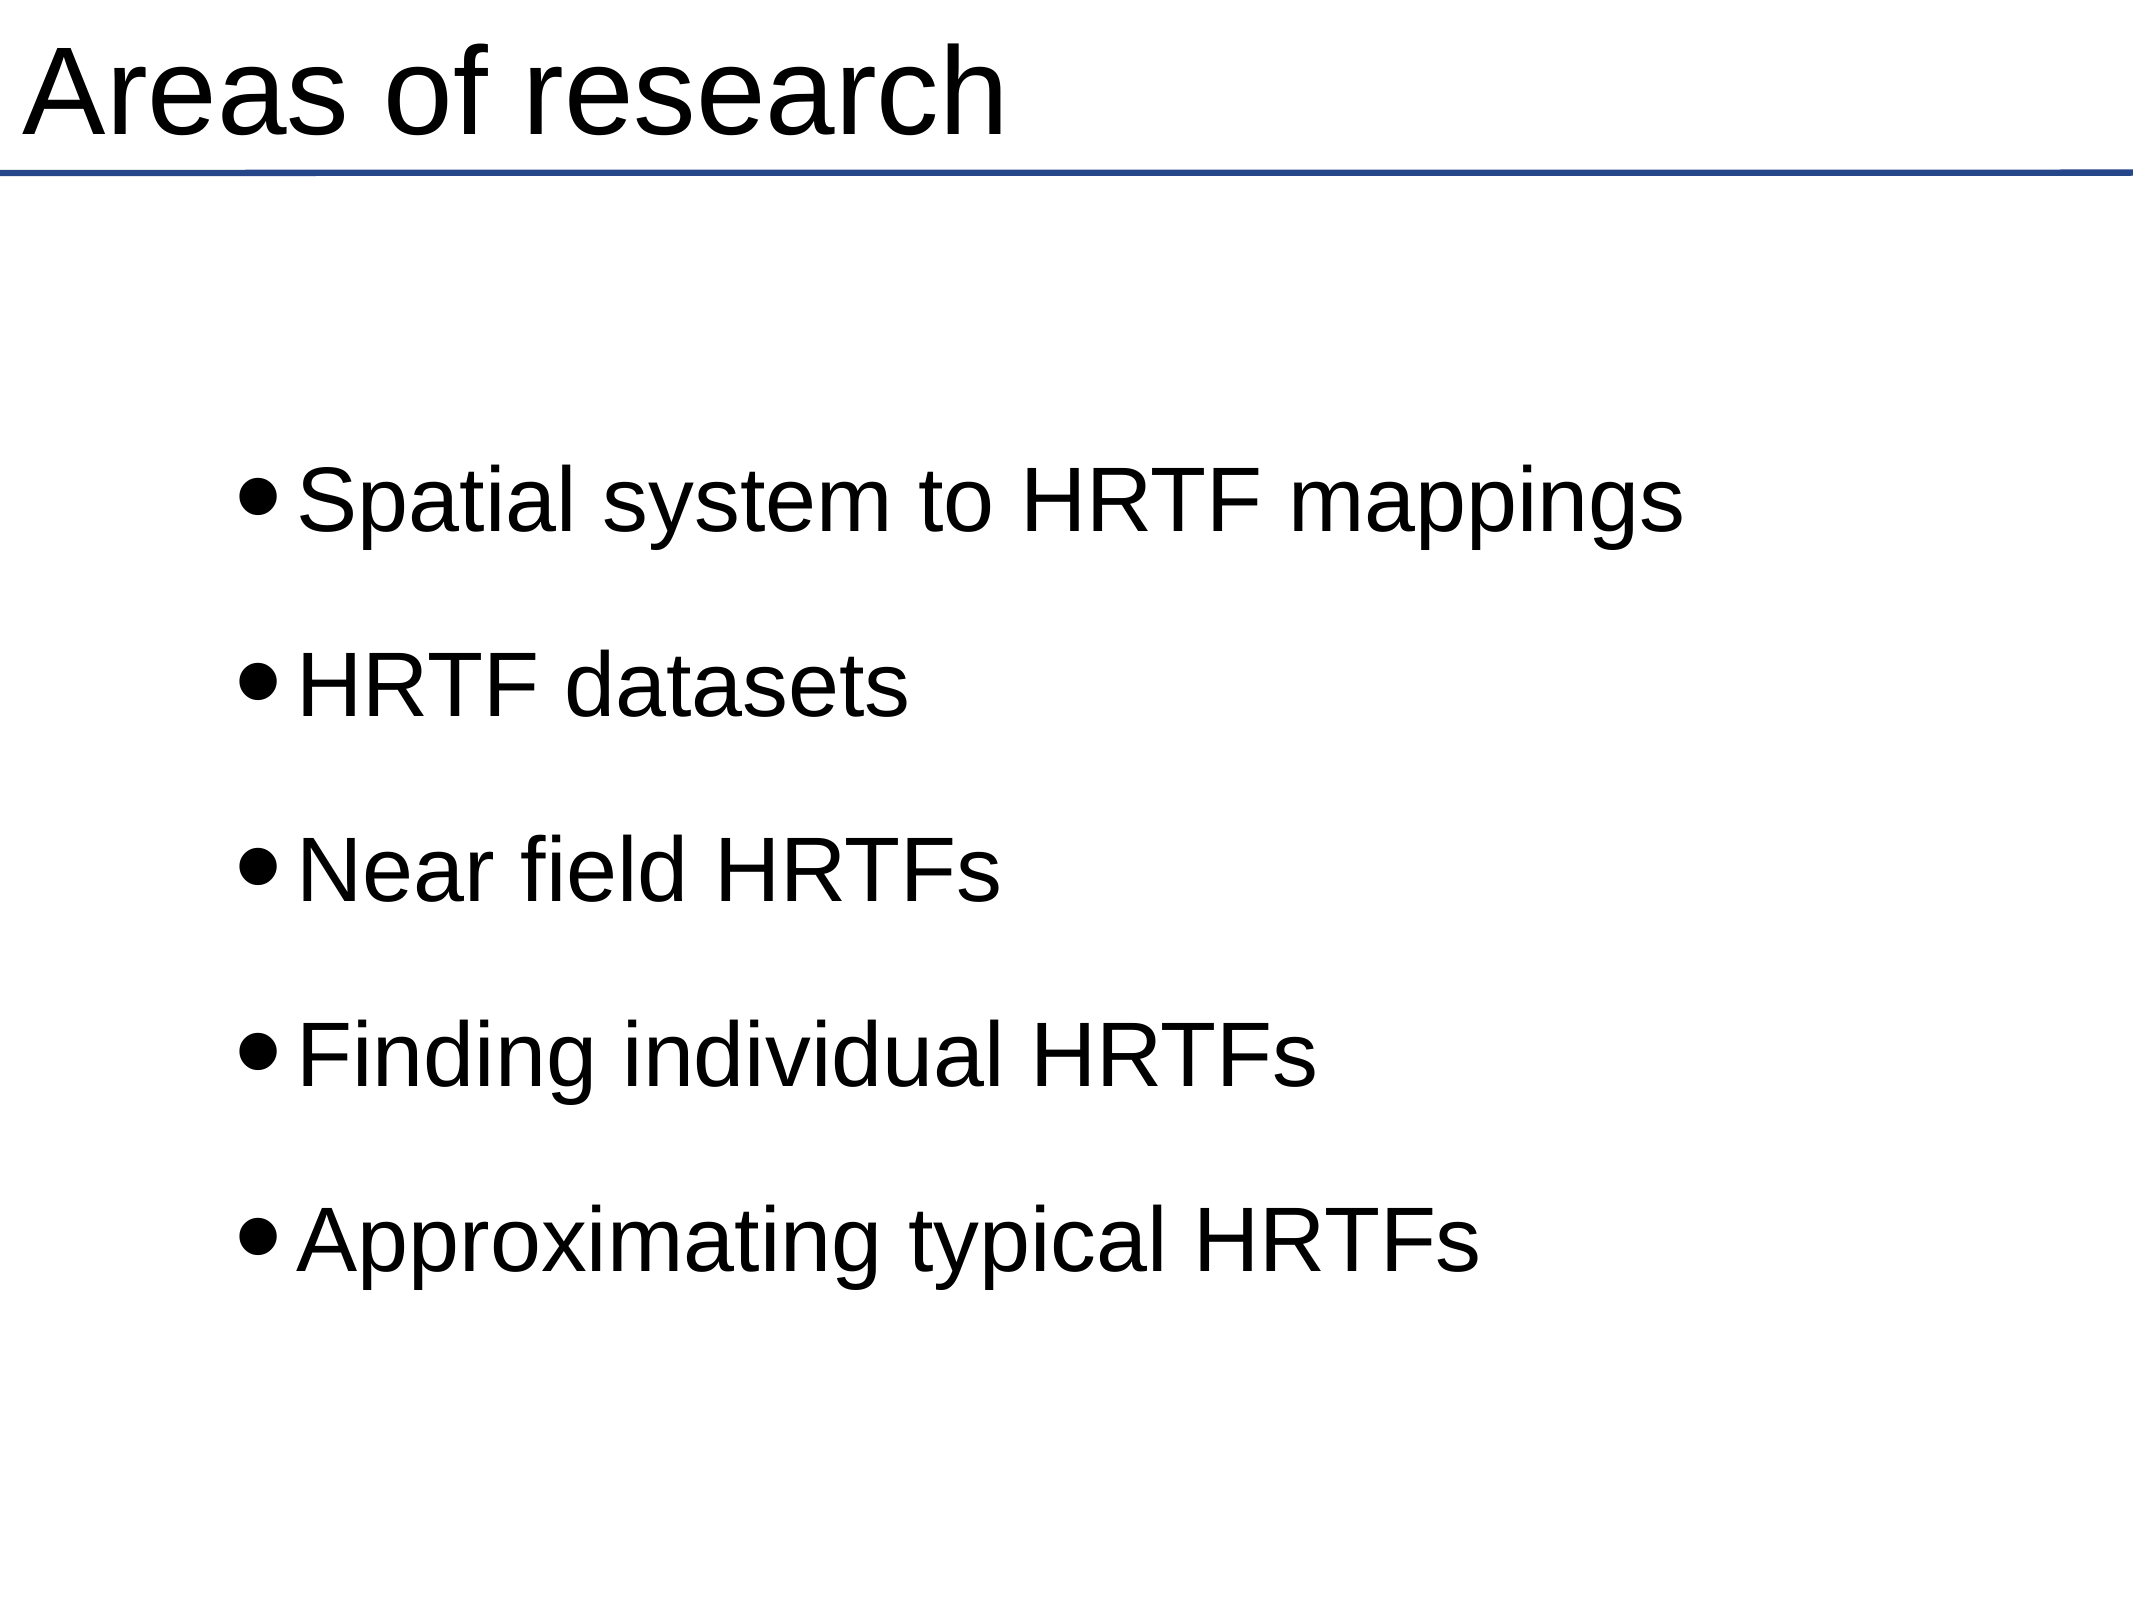

# Areas of research
Spatial system to HRTF mappings
HRTF datasets
Near field HRTFs
Finding individual HRTFs
Approximating typical HRTFs